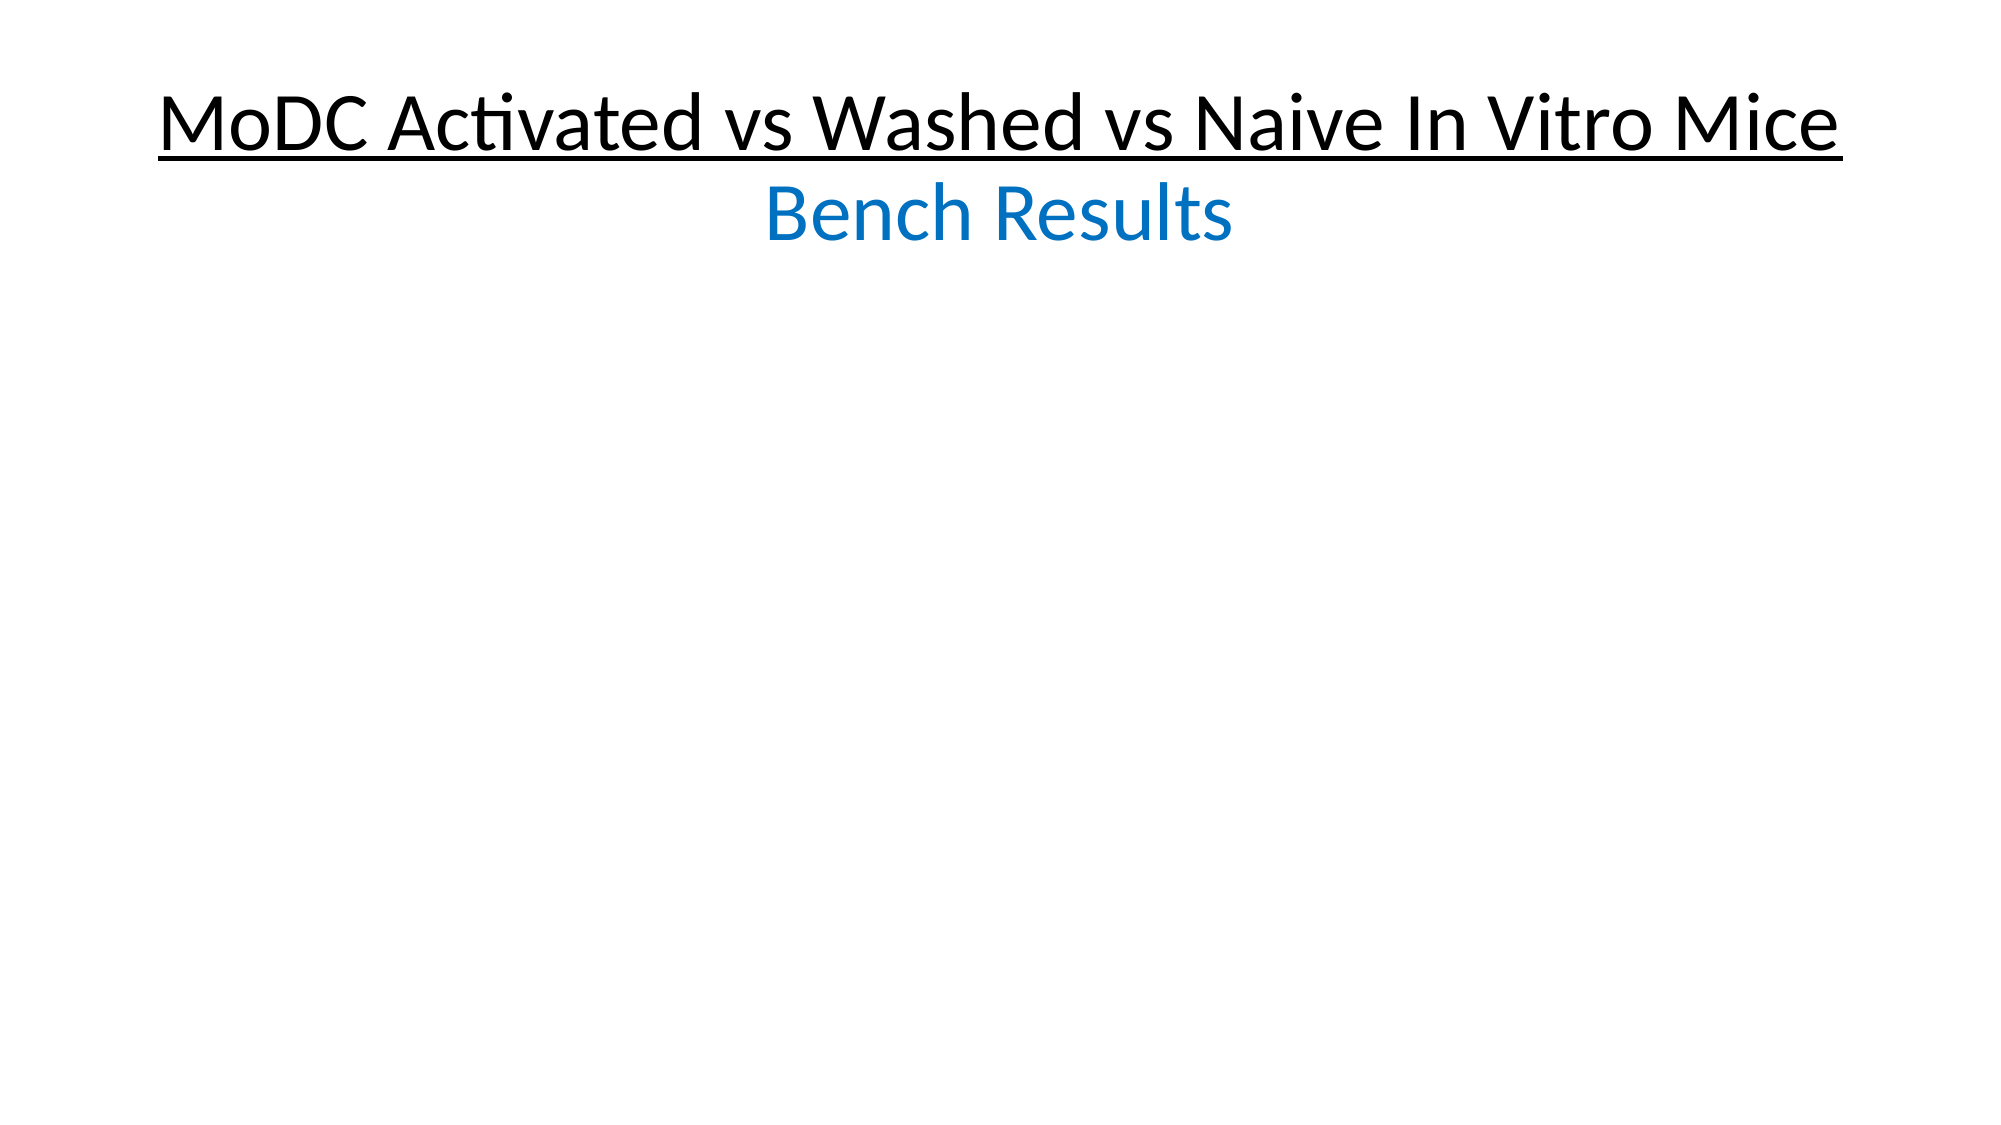

# MoDC Activated vs Washed vs Naive In Vitro Mice Bench Results